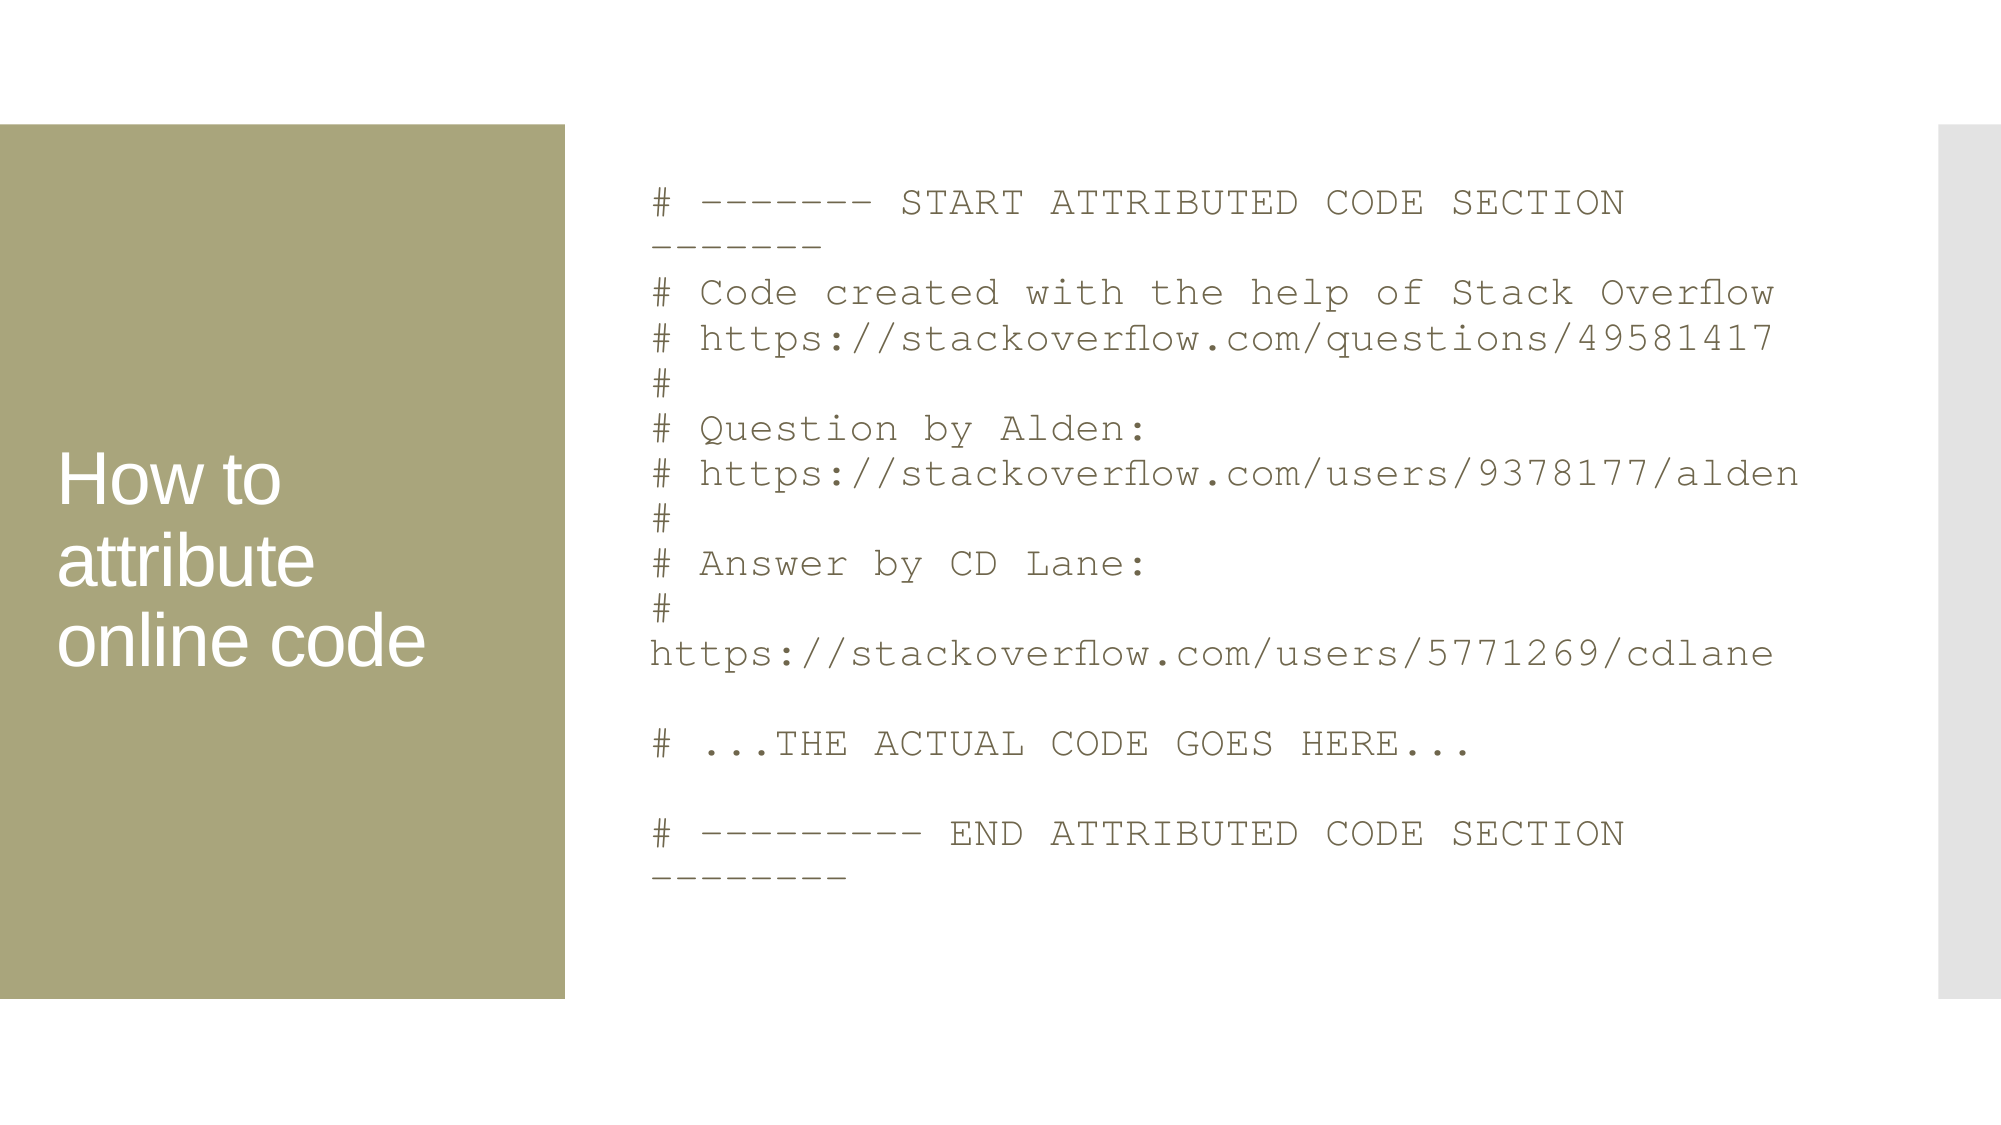

# ------- START ATTRIBUTED CODE SECTION -------
# Code created with the help of Stack Overflow
# https://stackoverflow.com/questions/49581417
#
# Question by Alden:
# https://stackoverflow.com/users/9378177/alden
#
# Answer by CD Lane:
# https://stackoverflow.com/users/5771269/cdlane

# ...THE ACTUAL CODE GOES HERE...

# --------- END ATTRIBUTED CODE SECTION --------

# How to attribute online code